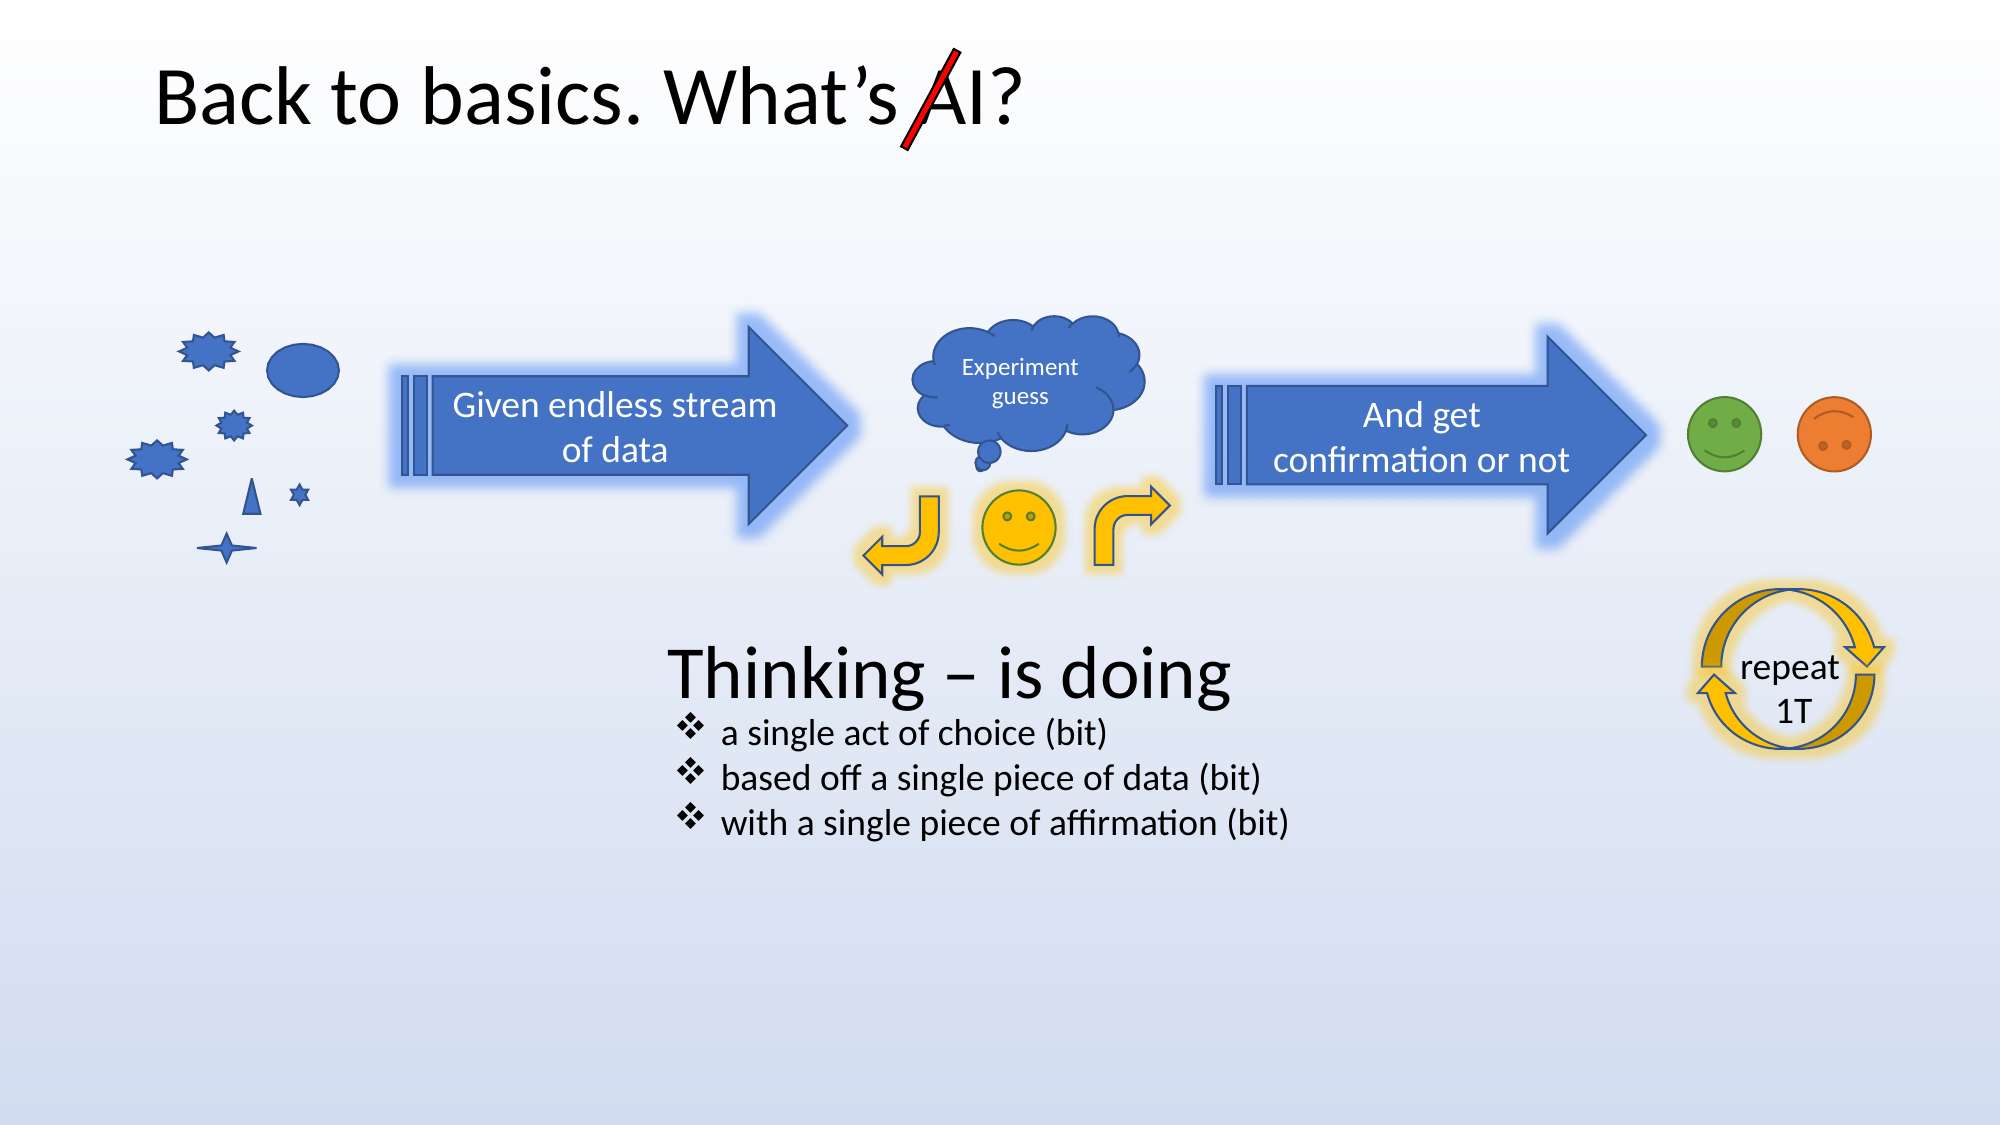

# Back to basics. What’s AI?

Experiment
guess
Given endless stream of data

And get confirmation or not

Thinking – is doing
repeat

1T
a single act of choice (bit)
based off a single piece of data (bit)
with a single piece of affirmation (bit)